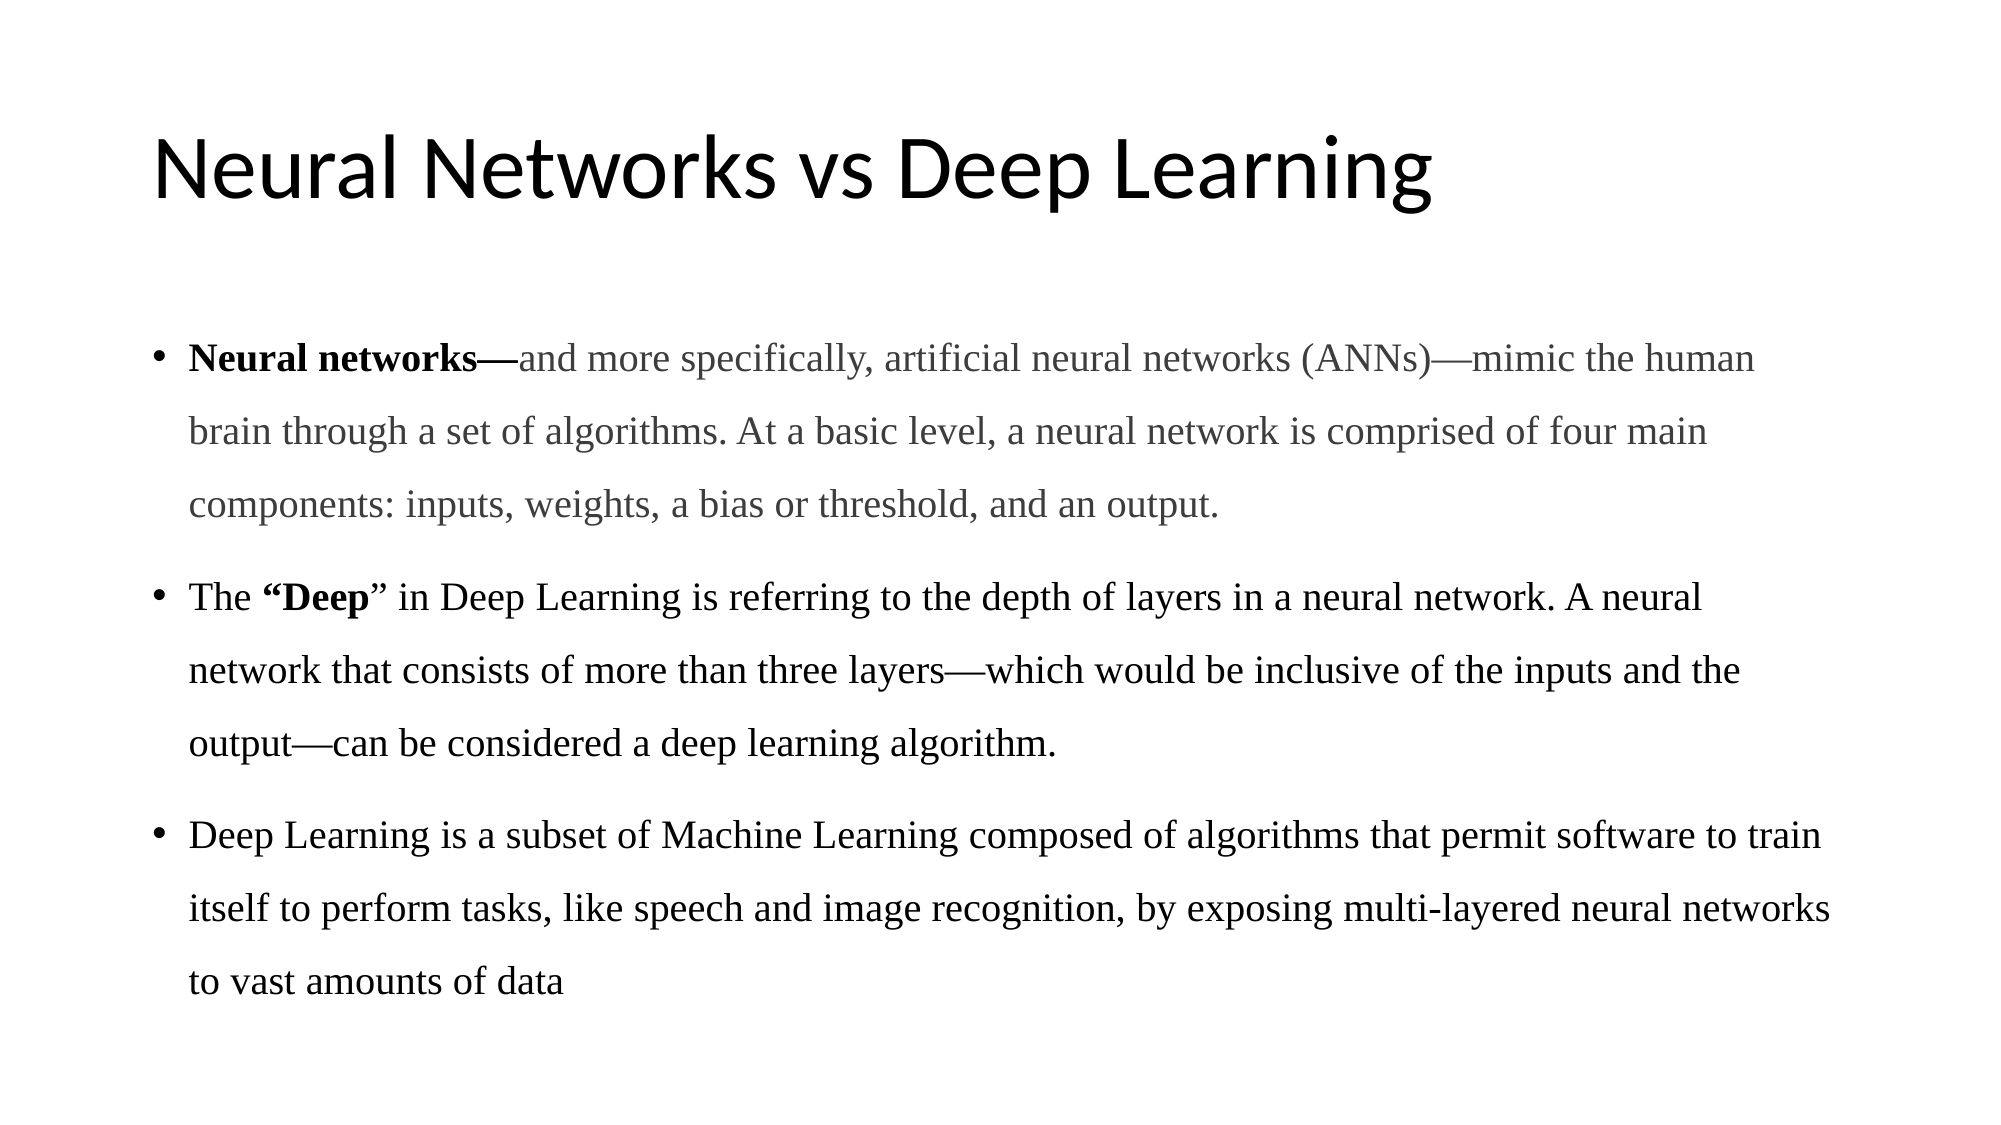

# Neural Networks vs Deep Learning
Neural networks—and more specifically, artificial neural networks (ANNs)—mimic the human brain through a set of algorithms. At a basic level, a neural network is comprised of four main components: inputs, weights, a bias or threshold, and an output.
The “Deep” in Deep Learning is referring to the depth of layers in a neural network. A neural network that consists of more than three layers—which would be inclusive of the inputs and the output—can be considered a deep learning algorithm.
Deep Learning is a subset of Machine Learning composed of algorithms that permit software to train itself to perform tasks, like speech and image recognition, by exposing multi-layered neural networks to vast amounts of data